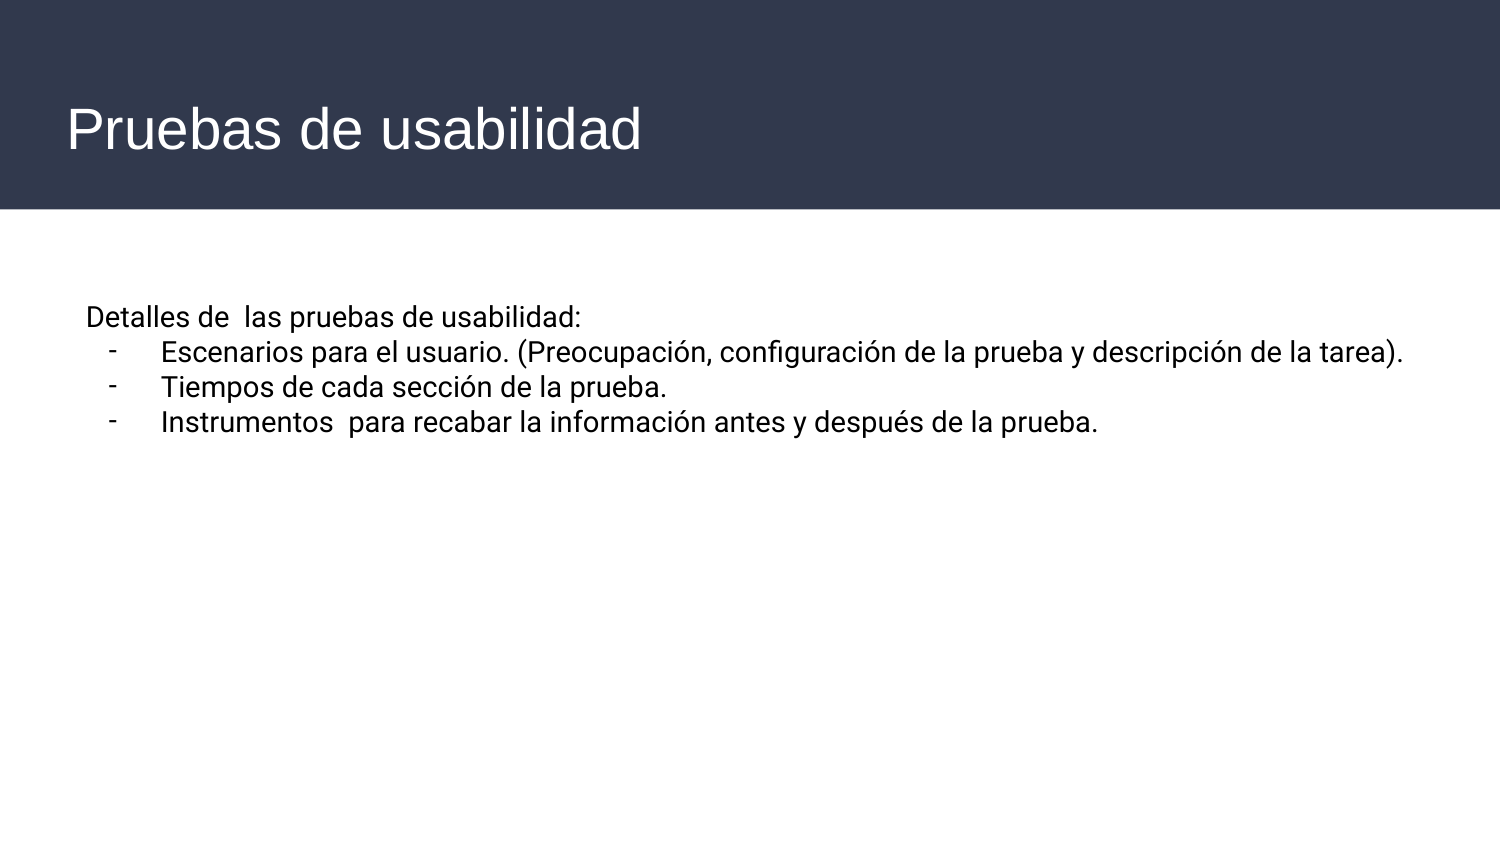

# Pruebas de usabilidad
Detalles de  las pruebas de usabilidad:
Escenarios para el usuario. (Preocupación, configuración de la prueba y descripción de la tarea).
Tiempos de cada sección de la prueba.
Instrumentos  para recabar la información antes y después de la prueba.